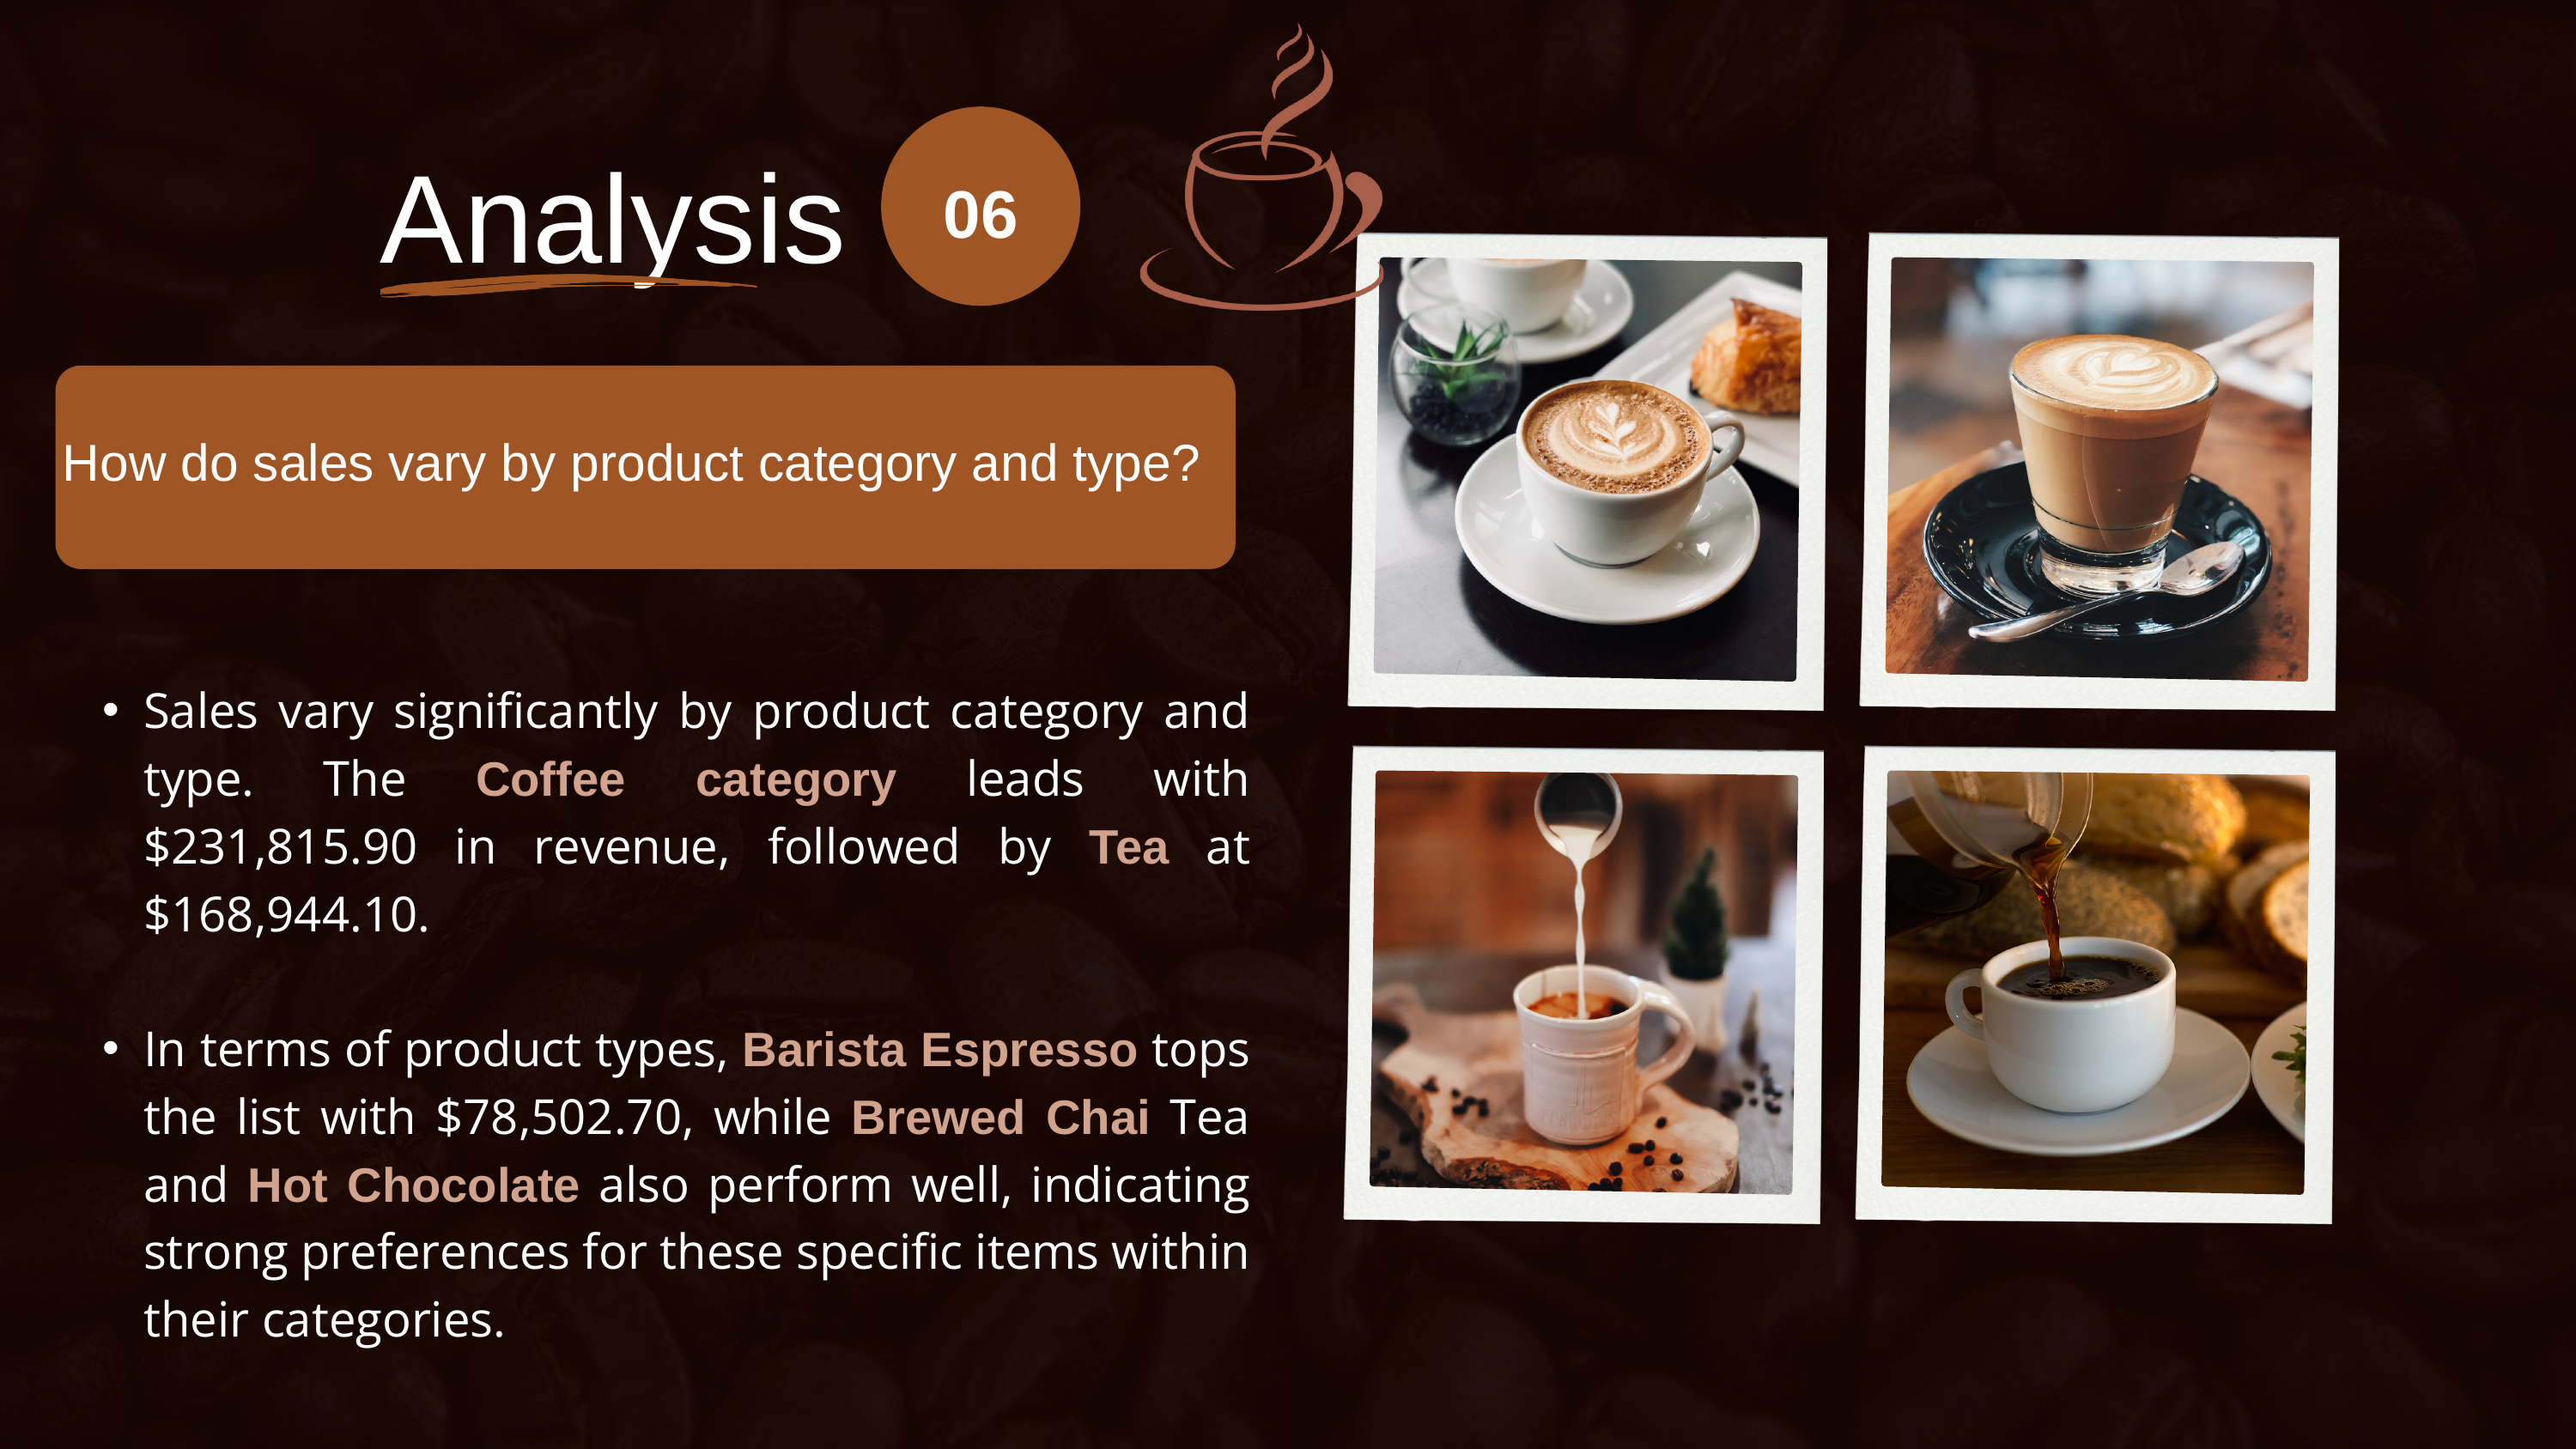

Analysis
06

How do sales vary by product category and type?
Sales vary significantly by product category and type. The Coffee category leads with $231,815.90 in revenue, followed by Tea at $168,944.10.

In terms of product types, Barista Espresso tops the list with $78,502.70, while Brewed Chai Tea and Hot Chocolate also perform well, indicating strong preferences for these specific items within their categories.